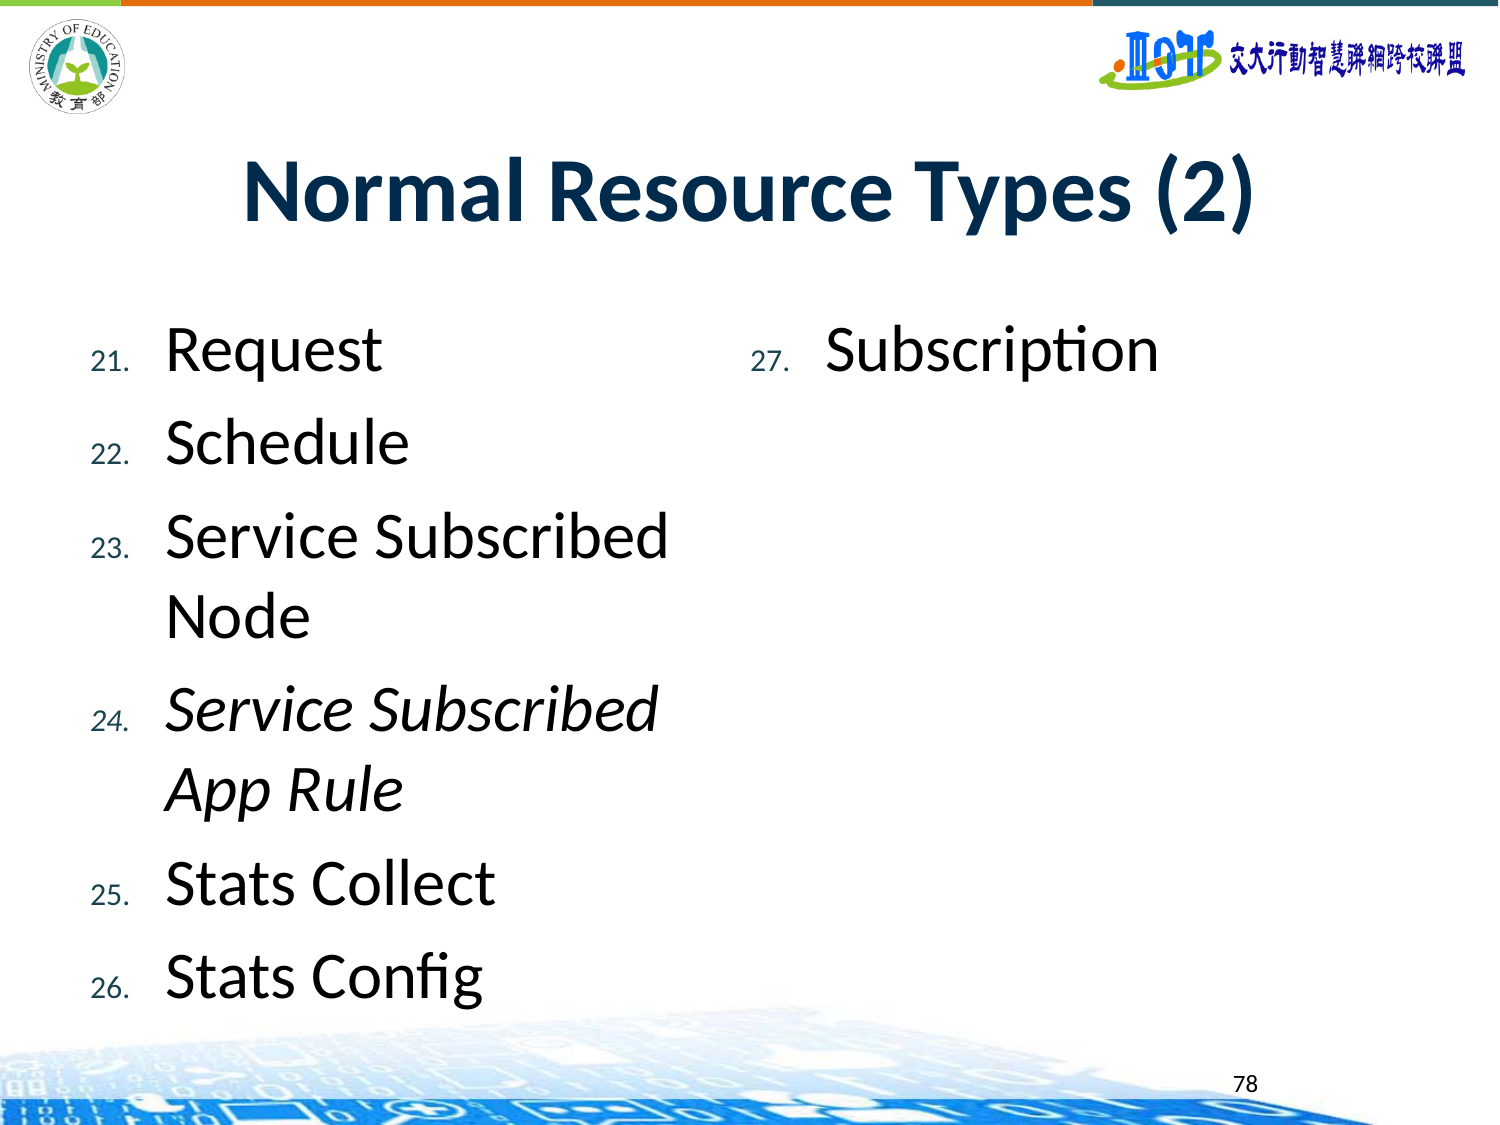

# Normal Resource Types (2)
Request
Schedule
Service Subscribed Node
Service Subscribed App Rule
Stats Collect
Stats Config
Subscription

78